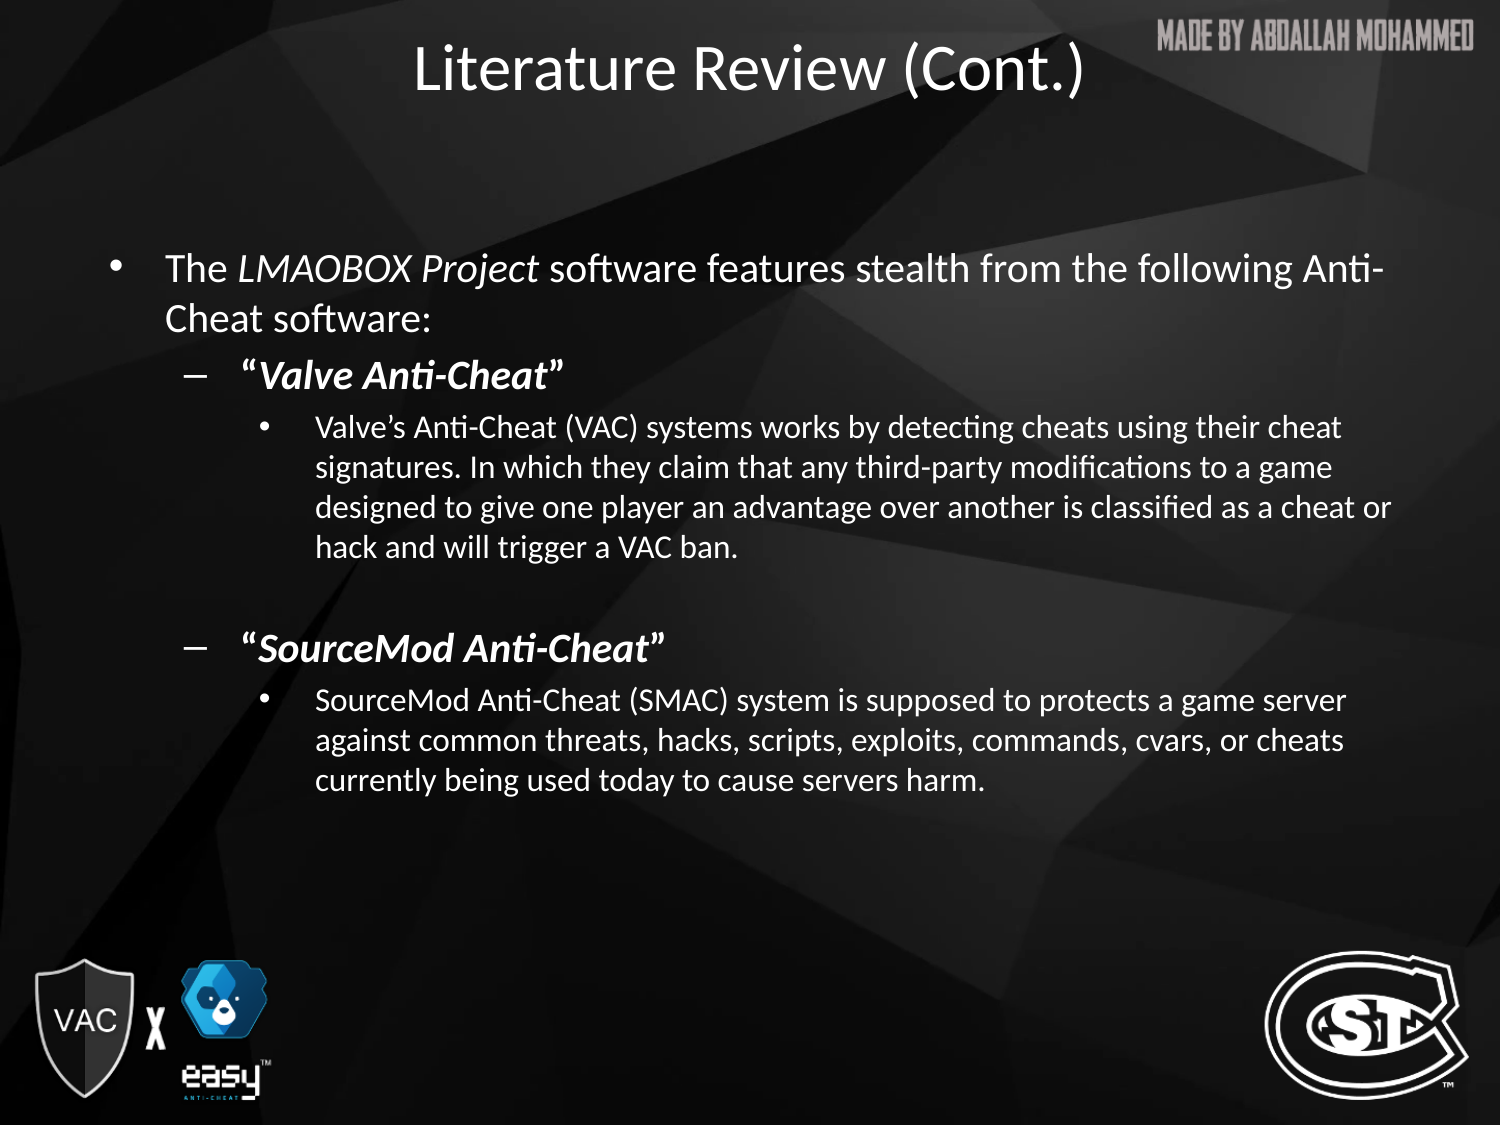

# Literature Review (Cont.)
The LMAOBOX Project software features stealth from the following Anti-Cheat software:
“Valve Anti-Cheat”
Valve’s Anti-Cheat (VAC) systems works by detecting cheats using their cheat signatures. In which they claim that any third-party modifications to a game designed to give one player an advantage over another is classified as a cheat or hack and will trigger a VAC ban.

“SourceMod Anti-Cheat”
SourceMod Anti-Cheat (SMAC) system is supposed to protects a game server against common threats, hacks, scripts, exploits, commands, cvars, or cheats currently being used today to cause servers harm.